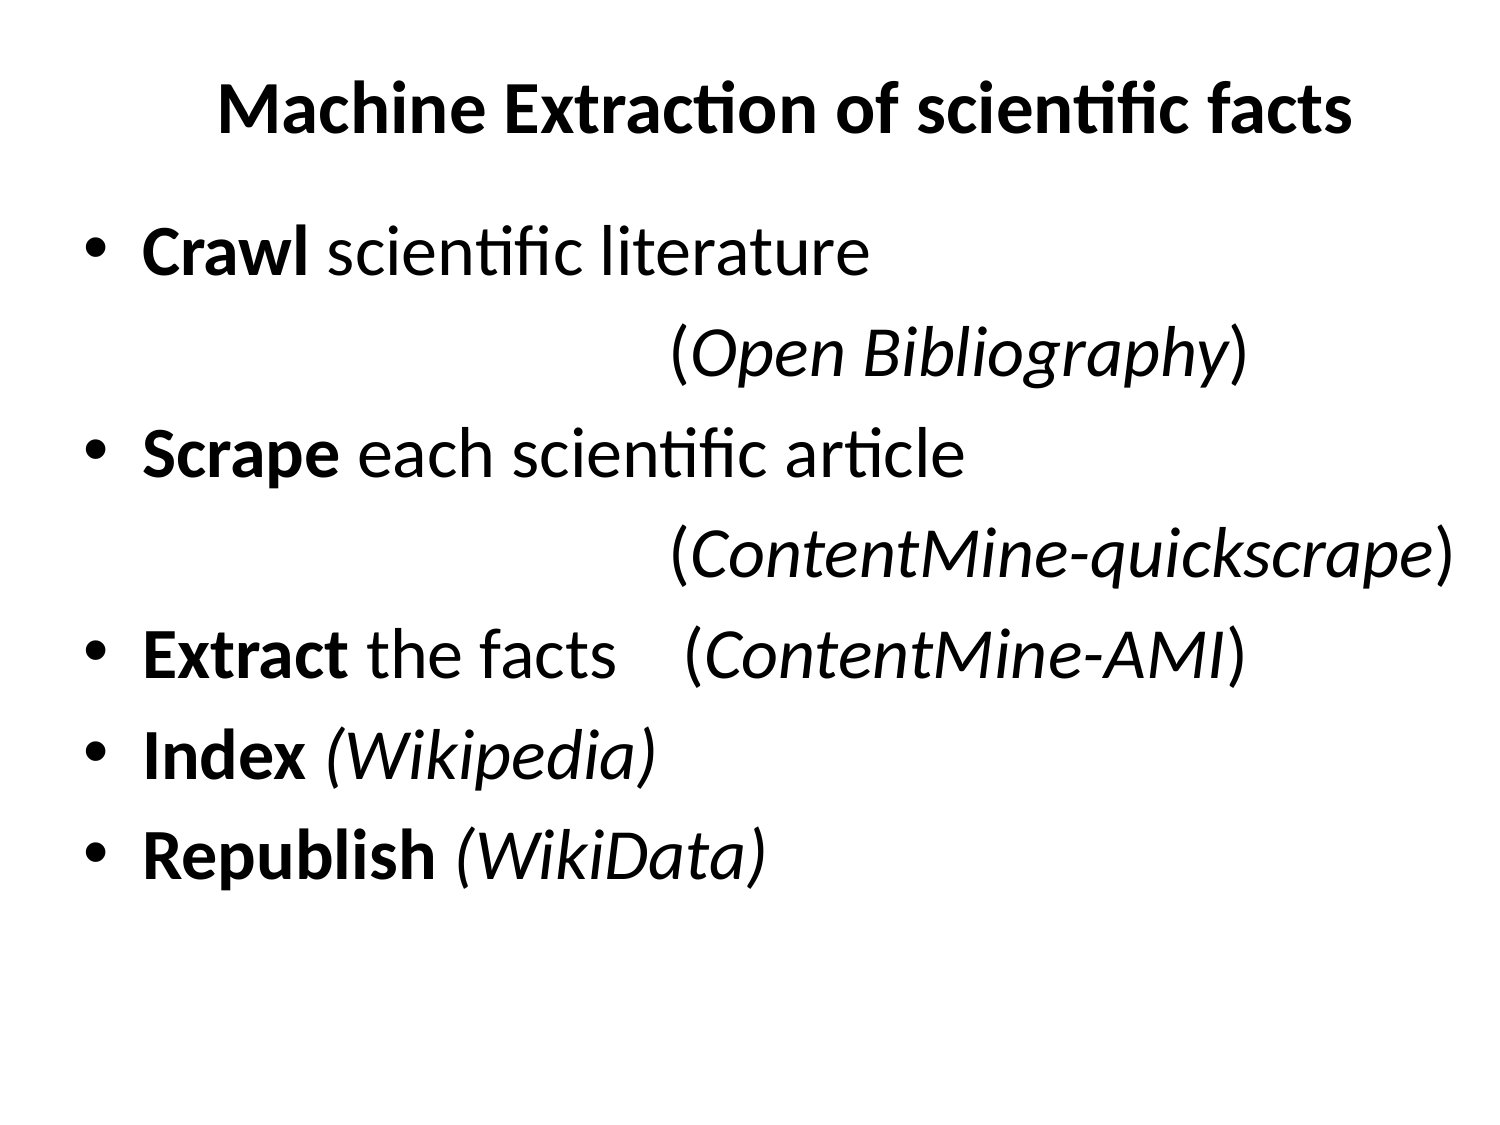

Machine Extraction of scientific facts
Crawl scientific literature
                                    (Open Bibliography)
Scrape each scientific article
                                    (ContentMine-quickscrape)
Extract the facts    (ContentMine-AMI)
Index (Wikipedia)
Republish (WikiData)